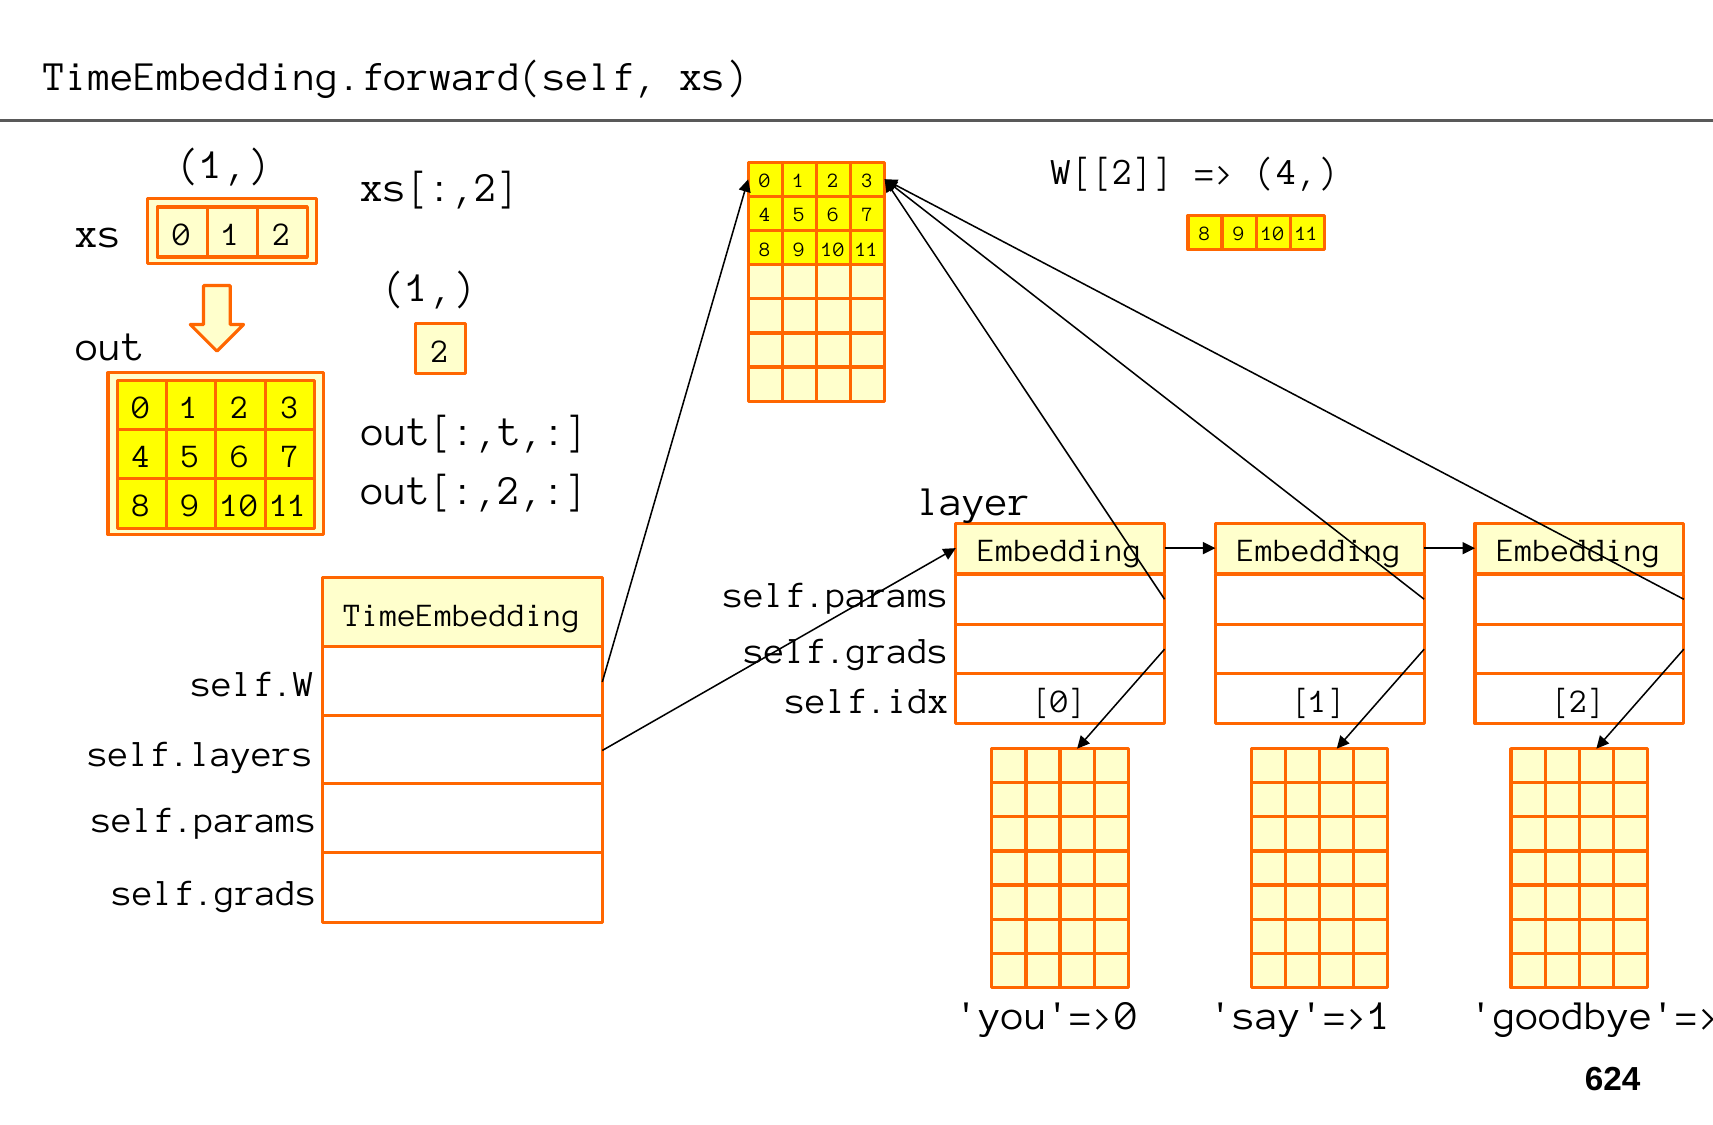

TimeEmbedding.forward(self, xs)
(1,)
W[[2]] => (4,)
xs[:,2]
0
1
2
3
4
5
6
7
xs

0
1
2
8
9
10
11
8
9
10
11
(1,)

out
2

0
1
2
3
out[:,t,:]
4
5
6
7
out[:,2,:]
layer
8
9
10
11
Embedding
Embedding
Embedding
self.params

TimeEmbedding
self.grads

self.W
self.idx
[0]
[1]
[2]

self.layers

self.params

self.grads
'you'=>0
'say'=>1
'goodbye'=>2